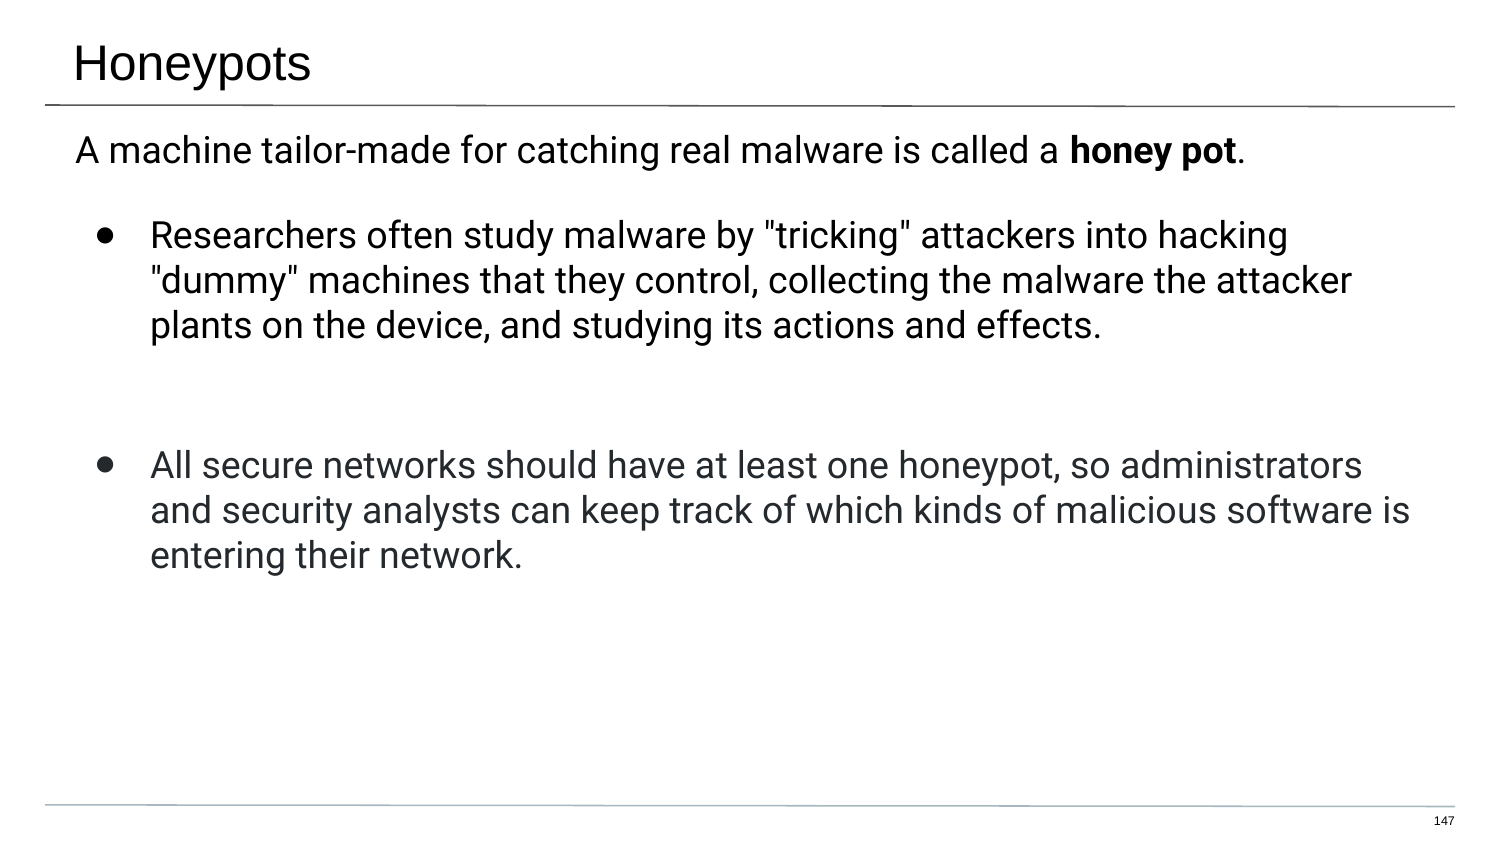

# Honeypots
A machine tailor-made for catching real malware is called a honey pot.
Researchers often study malware by "tricking" attackers into hacking "dummy" machines that they control, collecting the malware the attacker plants on the device, and studying its actions and effects.

All secure networks should have at least one honeypot, so administrators and security analysts can keep track of which kinds of malicious software is entering their network.

147